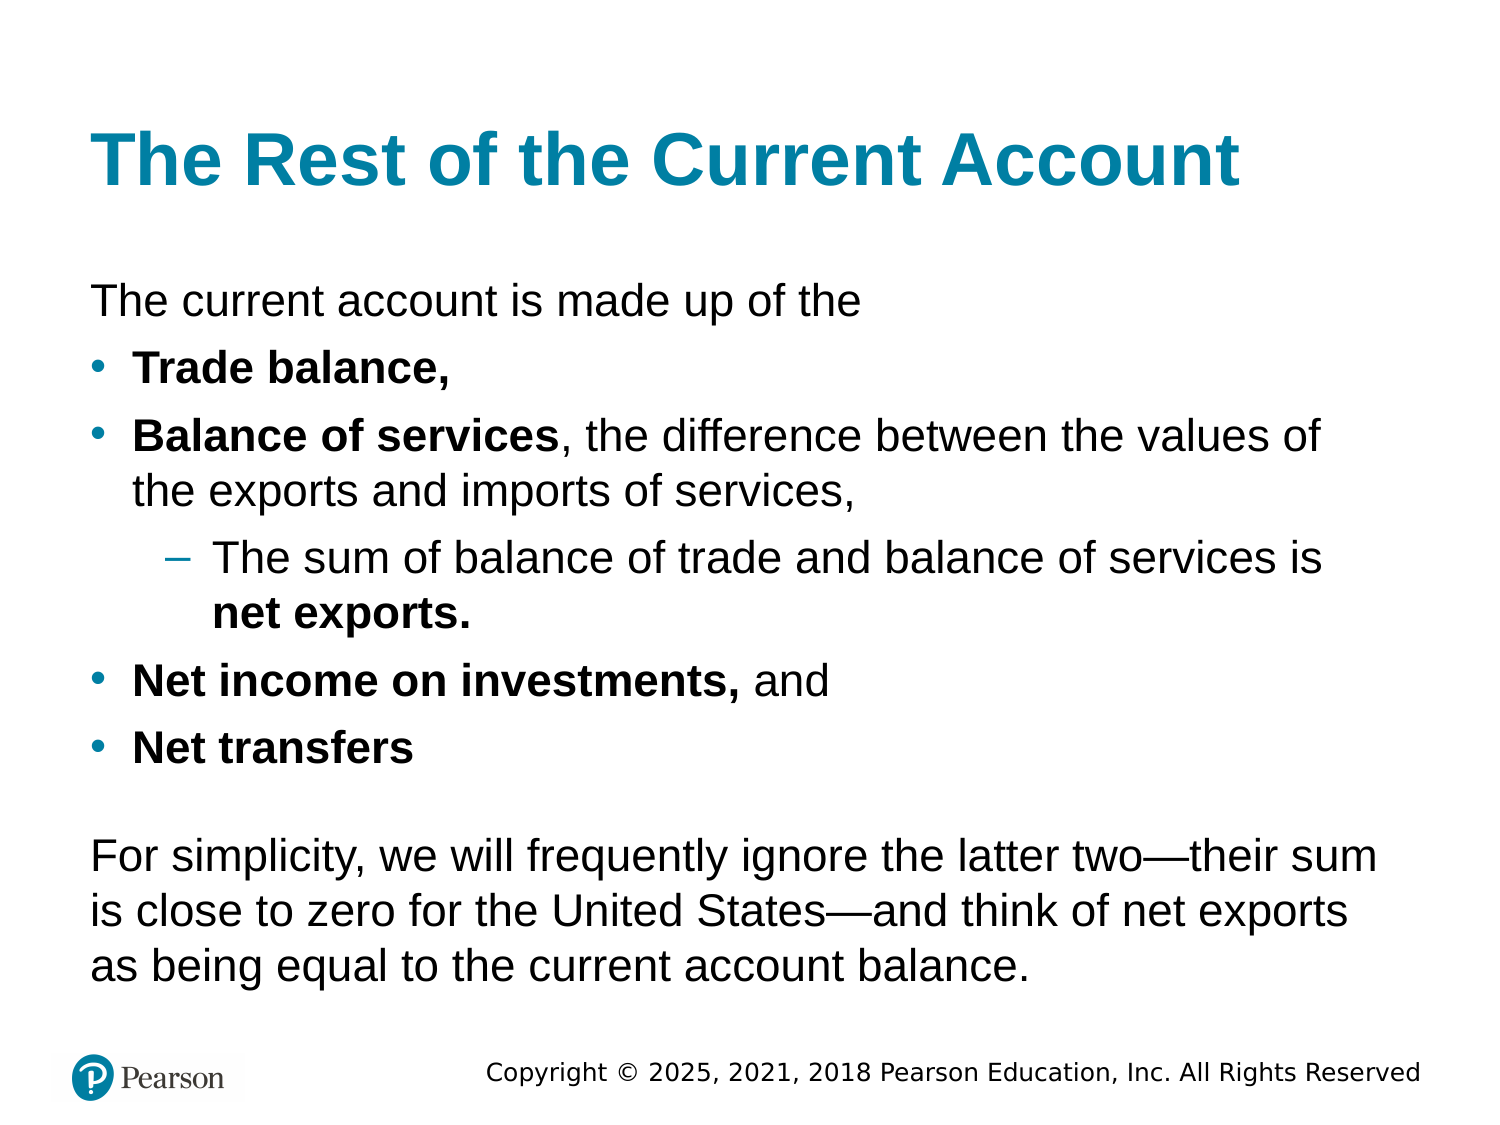

# The Rest of the Current Account
The current account is made up of the
Trade balance,
Balance of services, the difference between the values of the exports and imports of services,
The sum of balance of trade and balance of services is net exports.
Net income on investments, and
Net transfers
For simplicity, we will frequently ignore the latter two—their sum is close to zero for the United States—and think of net exports as being equal to the current account balance.